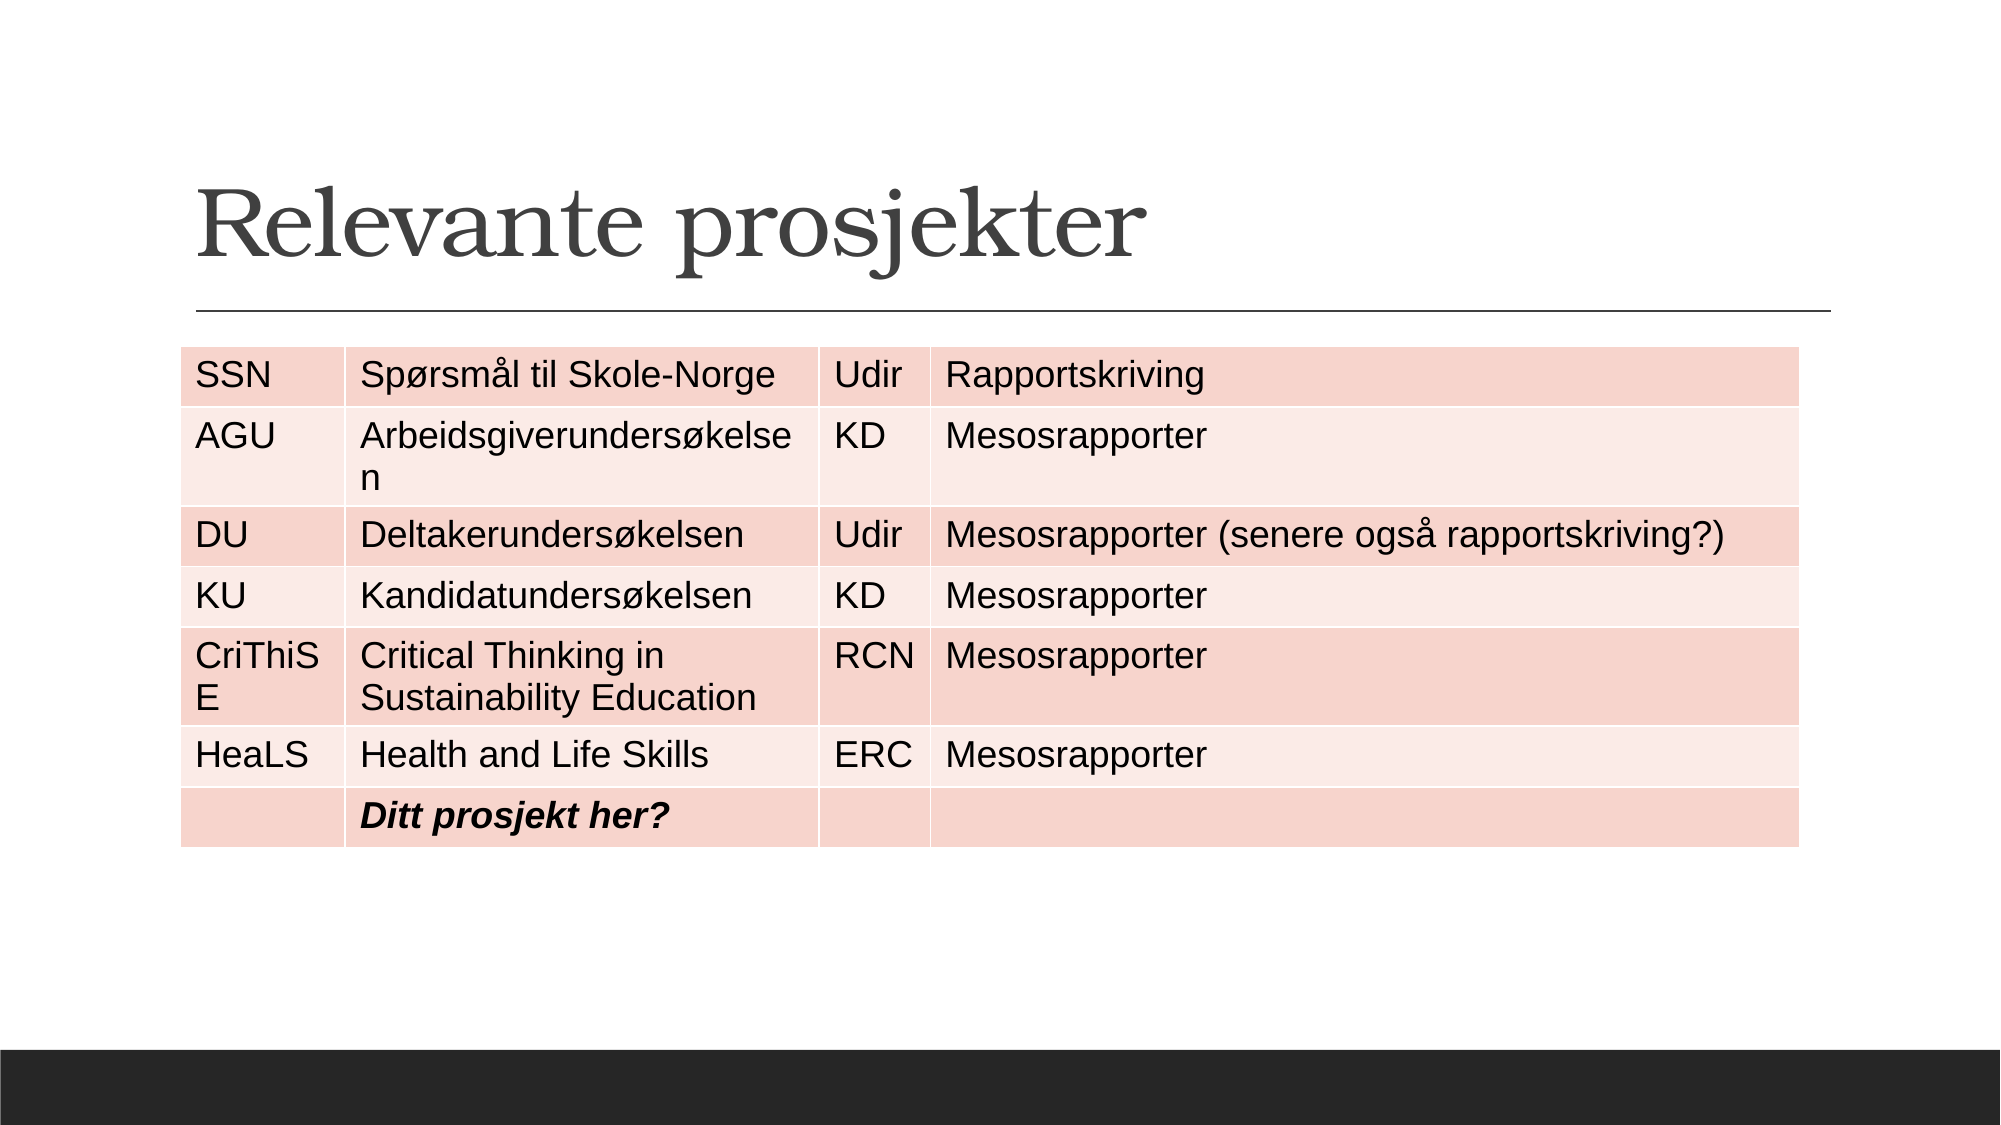

# Relevante prosjekter

| SSN | Spørsmål til Skole-Norge | Udir | Rapportskriving |
| --- | --- | --- | --- |
| AGU | Arbeidsgiverundersøkelsen | KD | Mesosrapporter |
| DU | Deltakerundersøkelsen | Udir | Mesosrapporter (senere også rapportskriving?) |
| KU | Kandidatundersøkelsen | KD | Mesosrapporter |
| CriThiSE | Critical Thinking in Sustainability Education | RCN | Mesosrapporter |
| HeaLS | Health and Life Skills | ERC | Mesosrapporter |
|  | Ditt prosjekt her? |  |  |